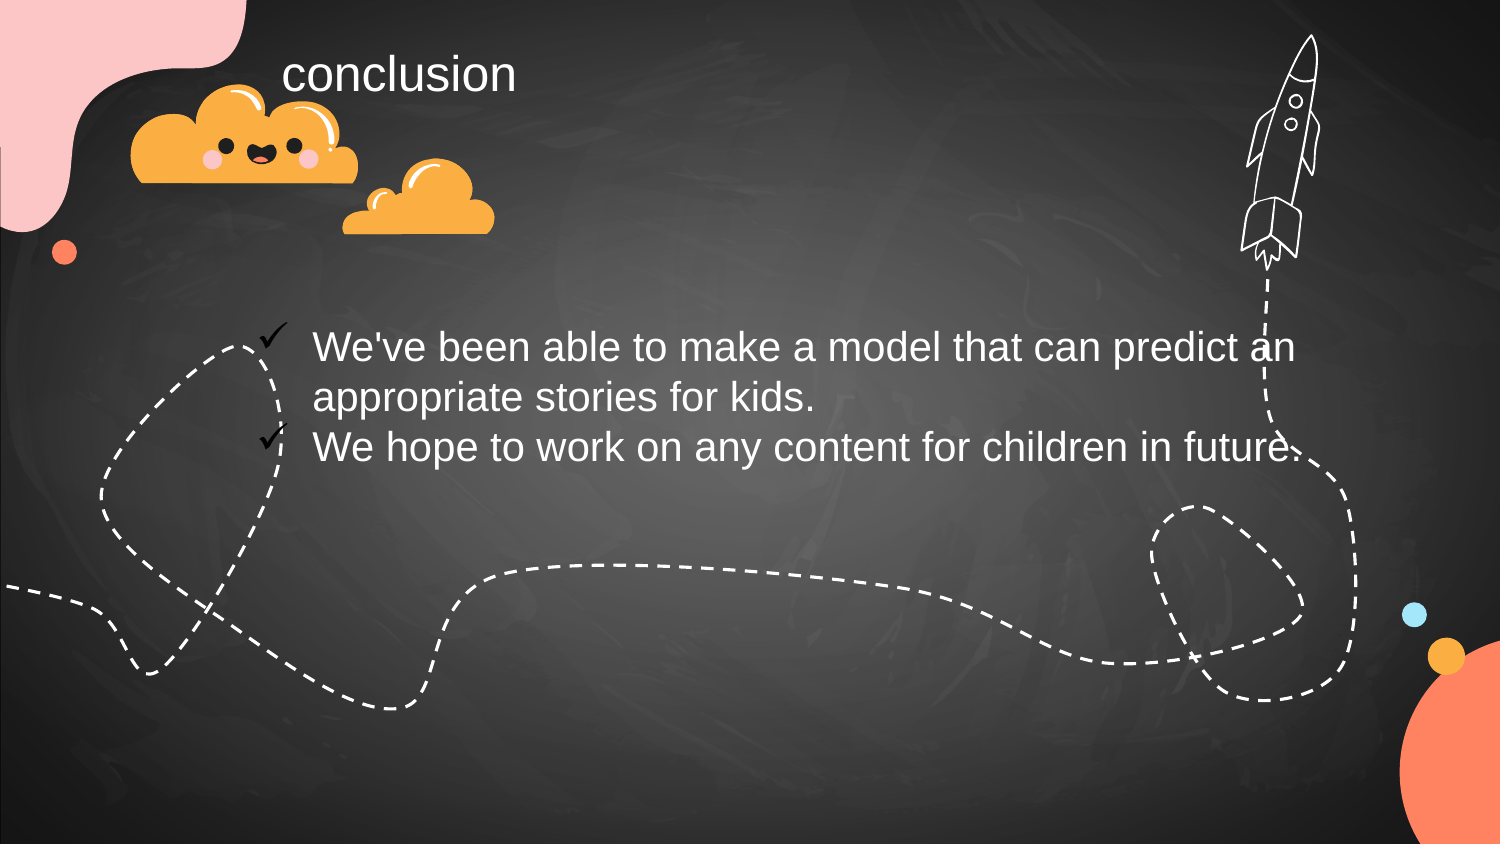

conclusion
We've been able to make a model that can predict an appropriate stories for kids.
We hope to work on any content for children in future.